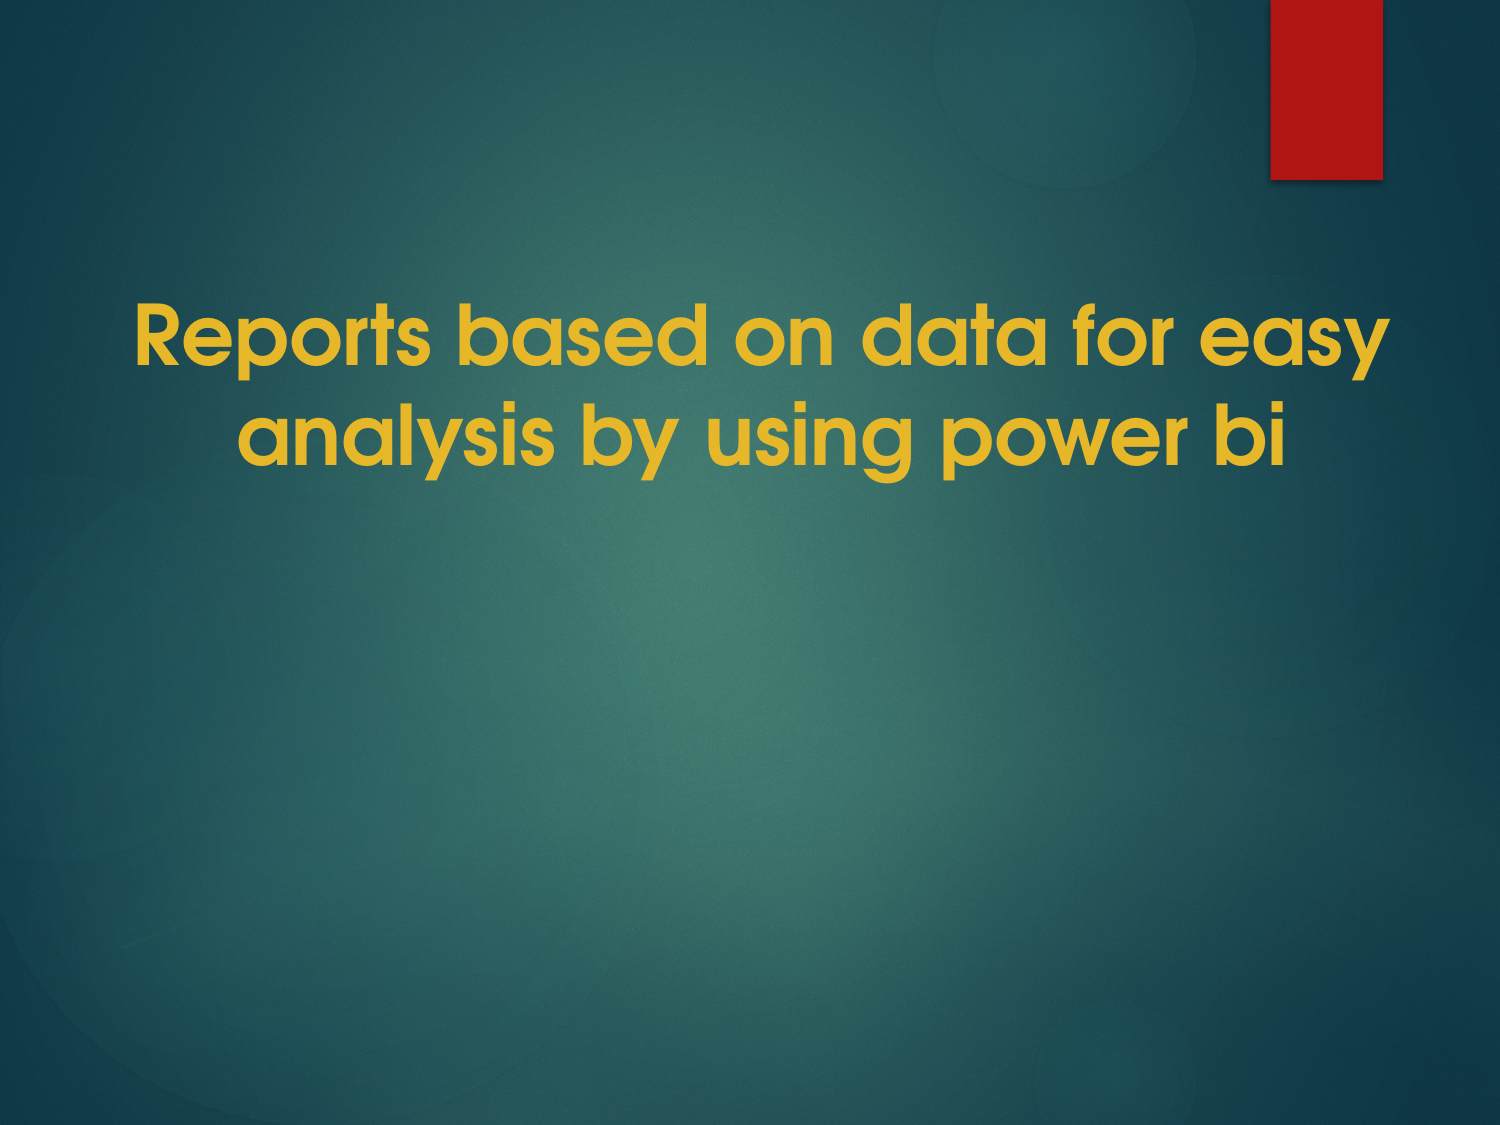

Reports based on data for easy analysis by using power bi